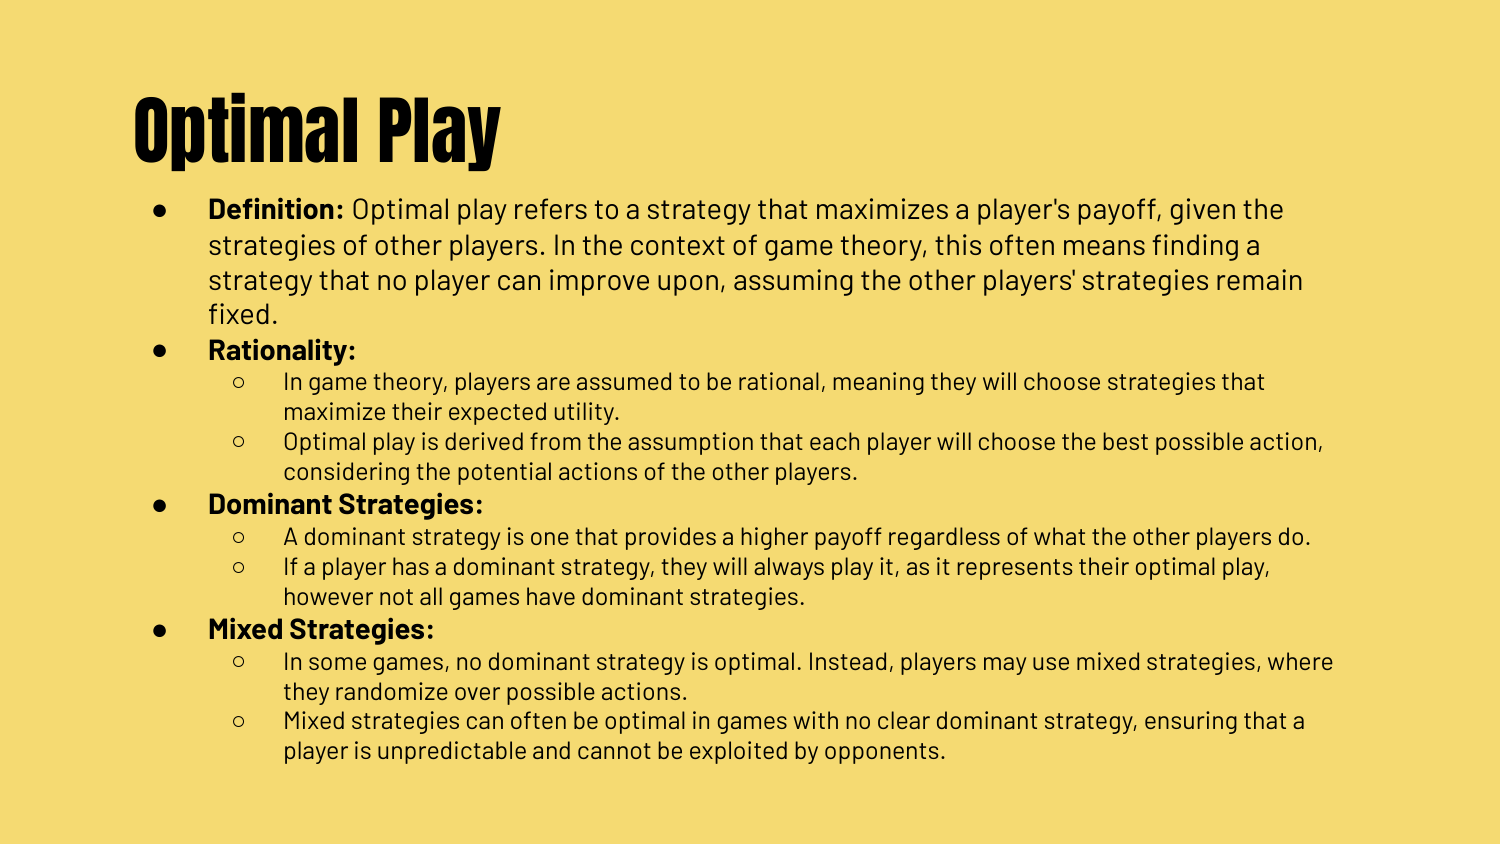

# Optimal Play
Definition: Optimal play refers to a strategy that maximizes a player's payoff, given the strategies of other players. In the context of game theory, this often means finding a strategy that no player can improve upon, assuming the other players' strategies remain fixed.
Rationality:
In game theory, players are assumed to be rational, meaning they will choose strategies that maximize their expected utility.
Optimal play is derived from the assumption that each player will choose the best possible action, considering the potential actions of the other players.
Dominant Strategies:
A dominant strategy is one that provides a higher payoff regardless of what the other players do.
If a player has a dominant strategy, they will always play it, as it represents their optimal play, however not all games have dominant strategies.
Mixed Strategies:
In some games, no dominant strategy is optimal. Instead, players may use mixed strategies, where they randomize over possible actions.
Mixed strategies can often be optimal in games with no clear dominant strategy, ensuring that a player is unpredictable and cannot be exploited by opponents.